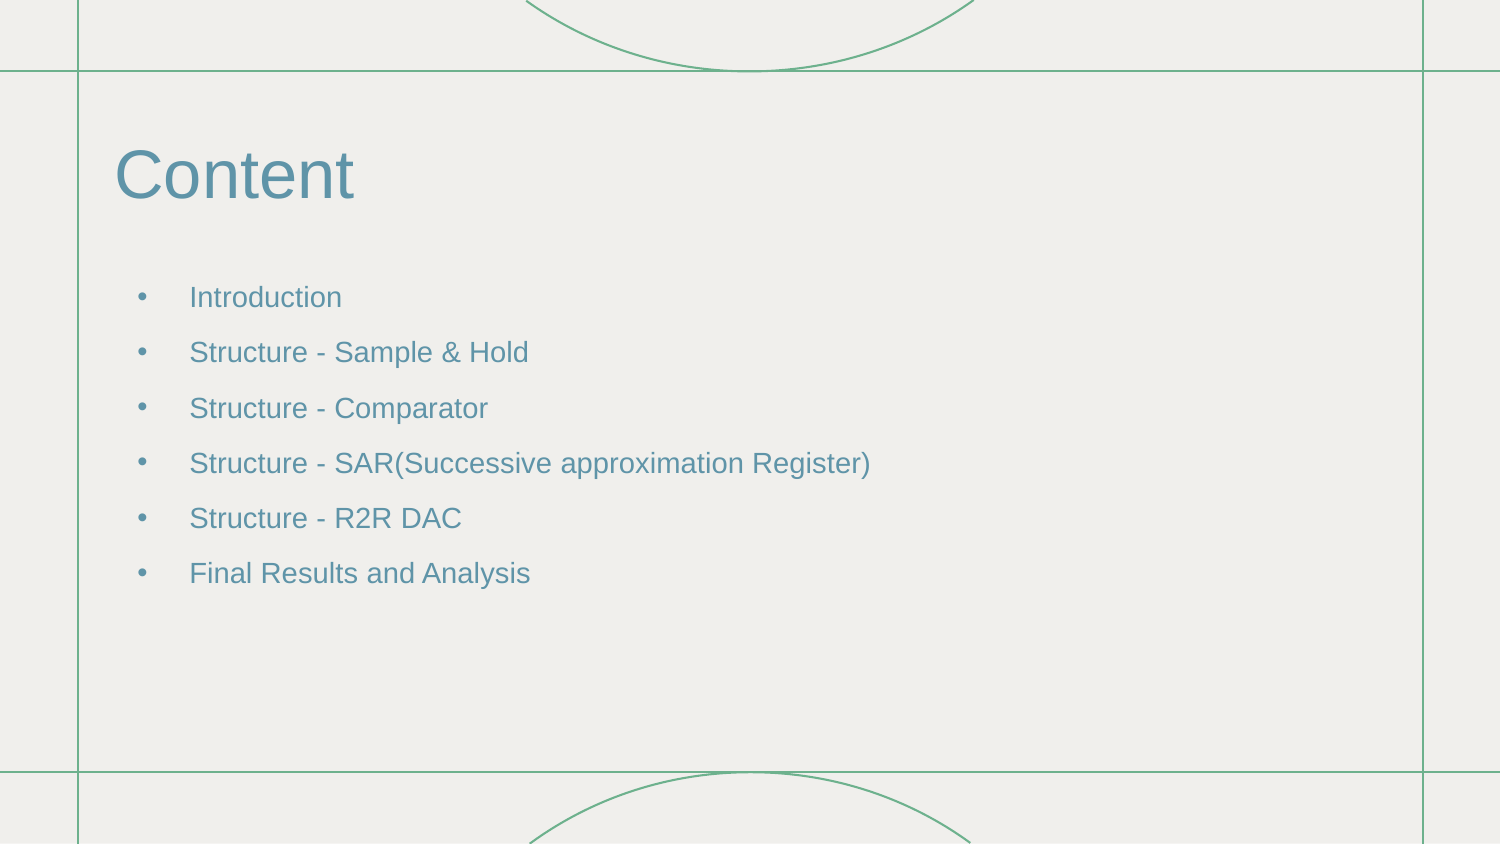

# Content
Introduction
Structure - Sample & Hold
Structure - Comparator
Structure - SAR(Successive approximation Register)
Structure - R2R DAC
Final Results and Analysis